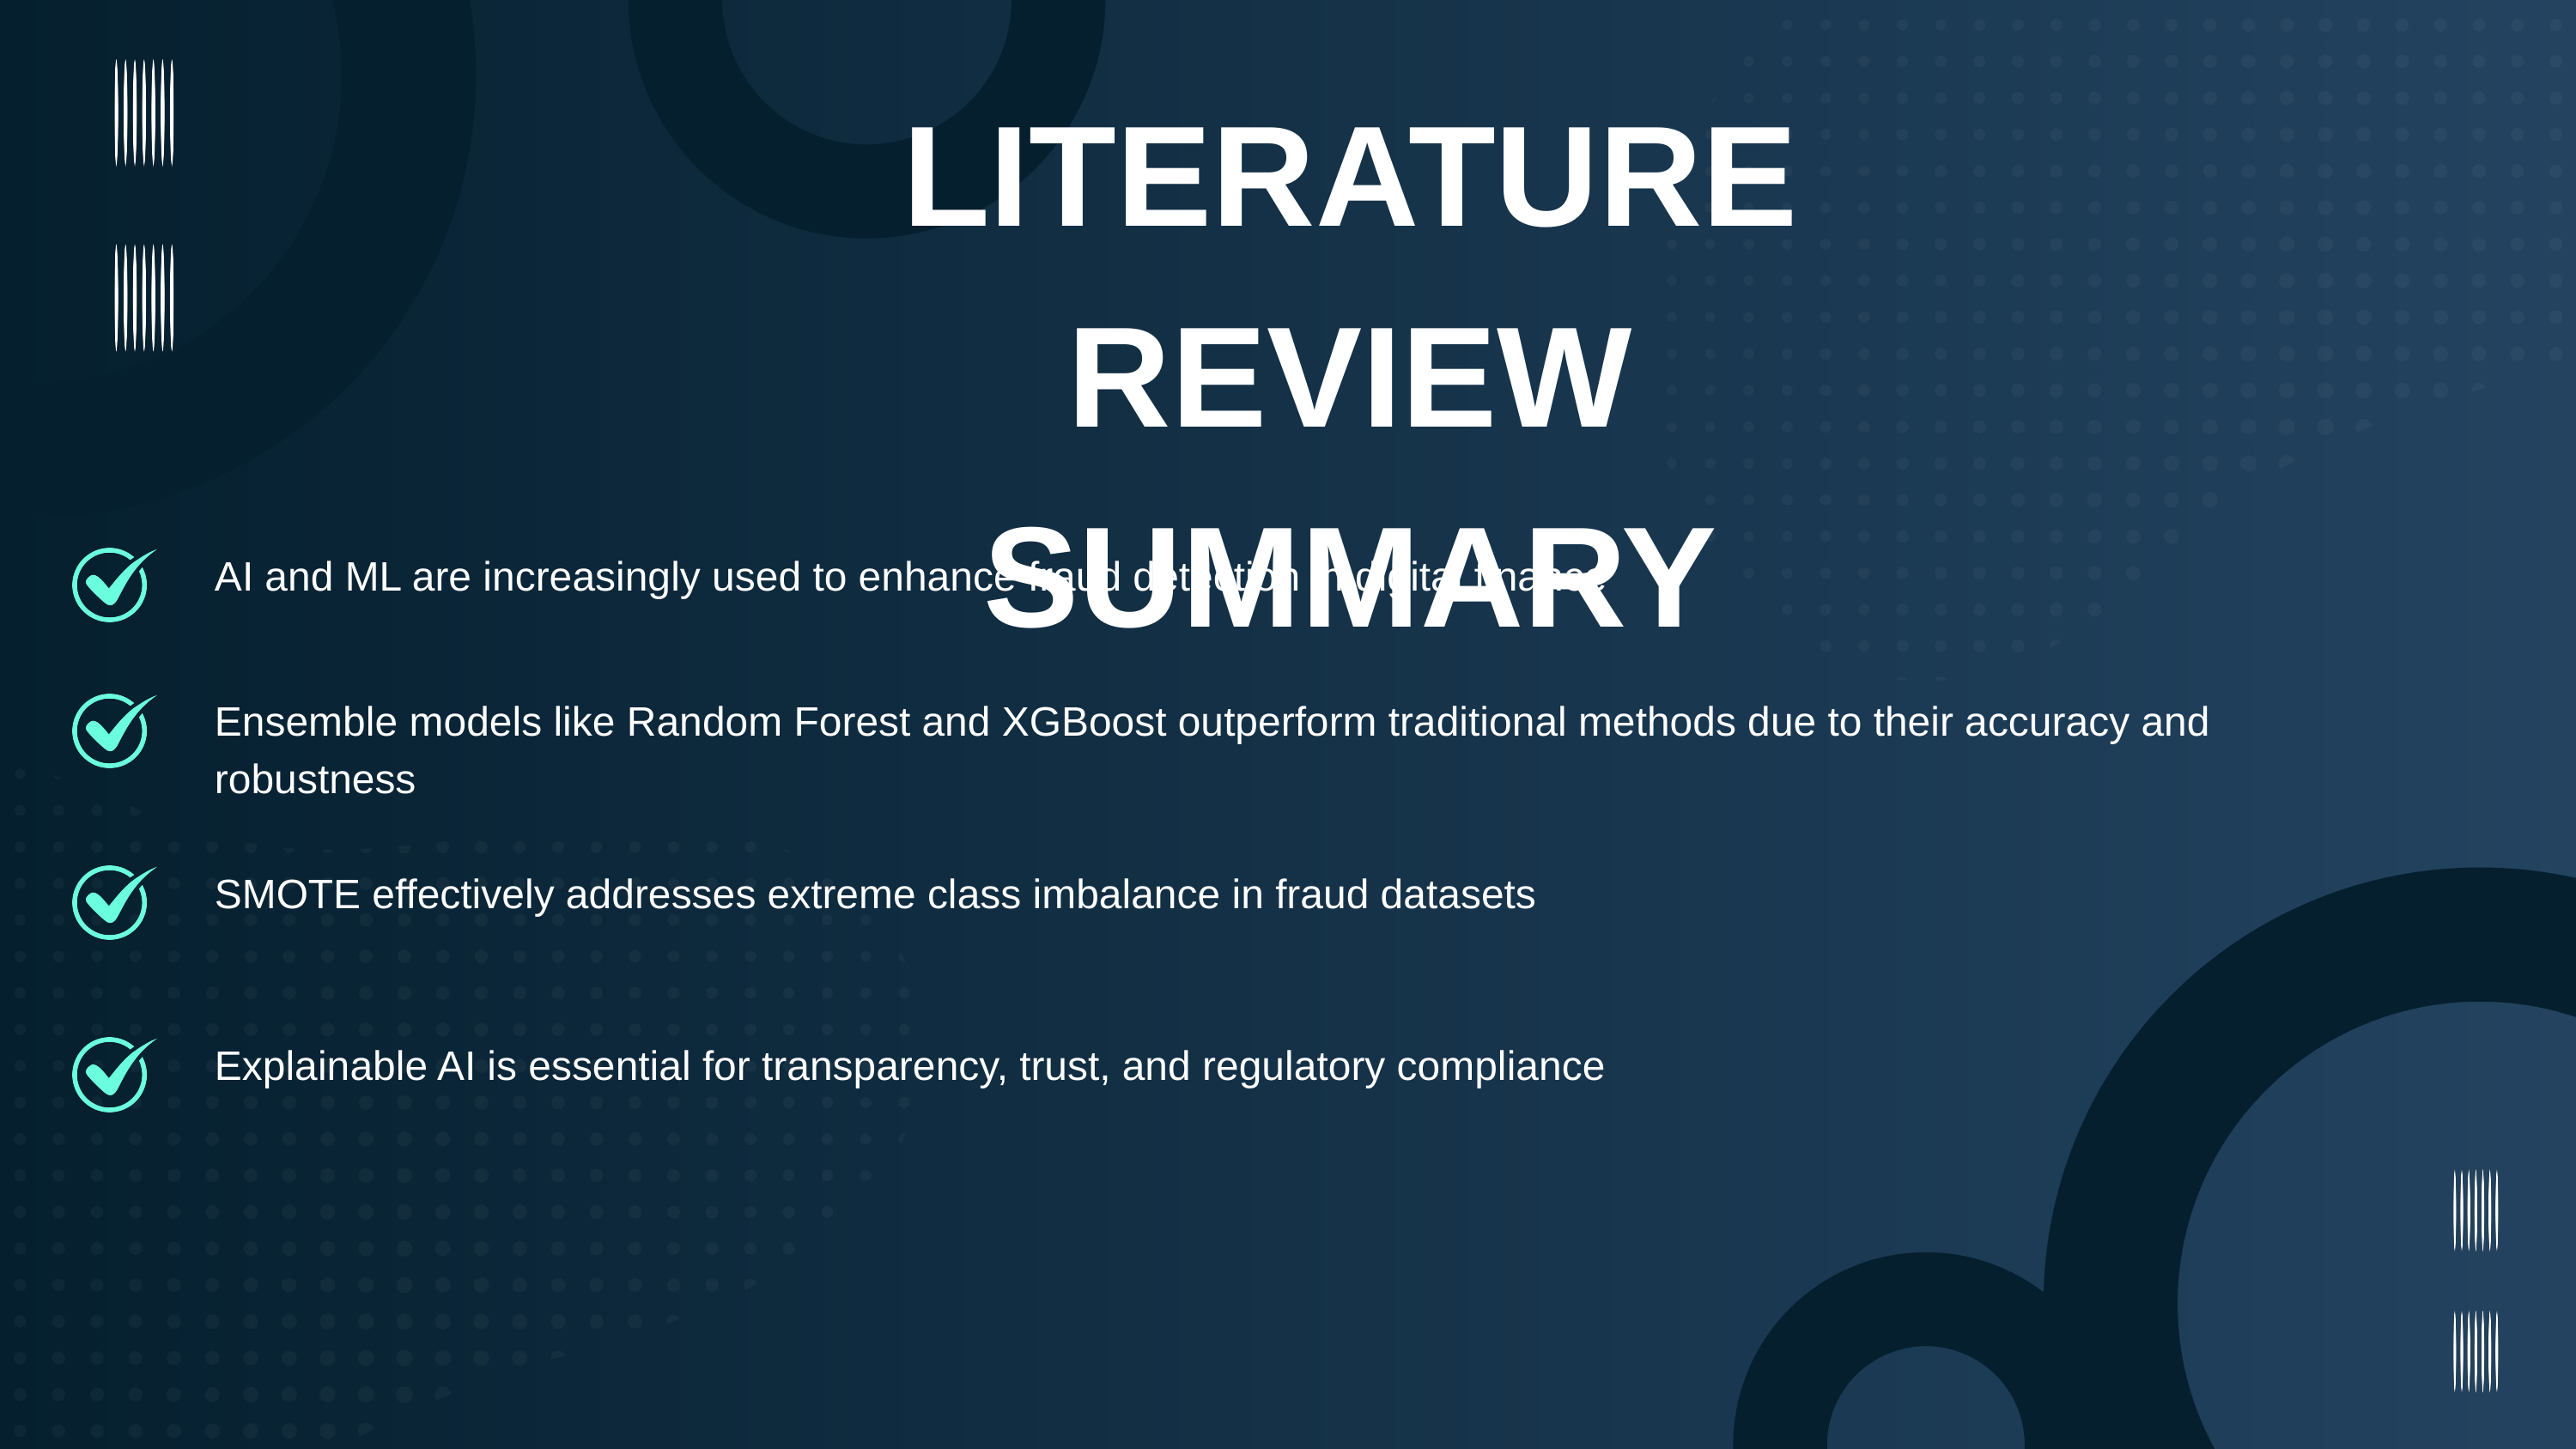

LITERATURE REVIEW SUMMARY

AI and ML are increasingly used to enhance fraud detection in digital finance

Ensemble models like Random Forest and XGBoost outperform traditional methods due to their accuracy and robustness

SMOTE effectively addresses extreme class imbalance in fraud datasets

Explainable AI is essential for transparency, trust, and regulatory compliance